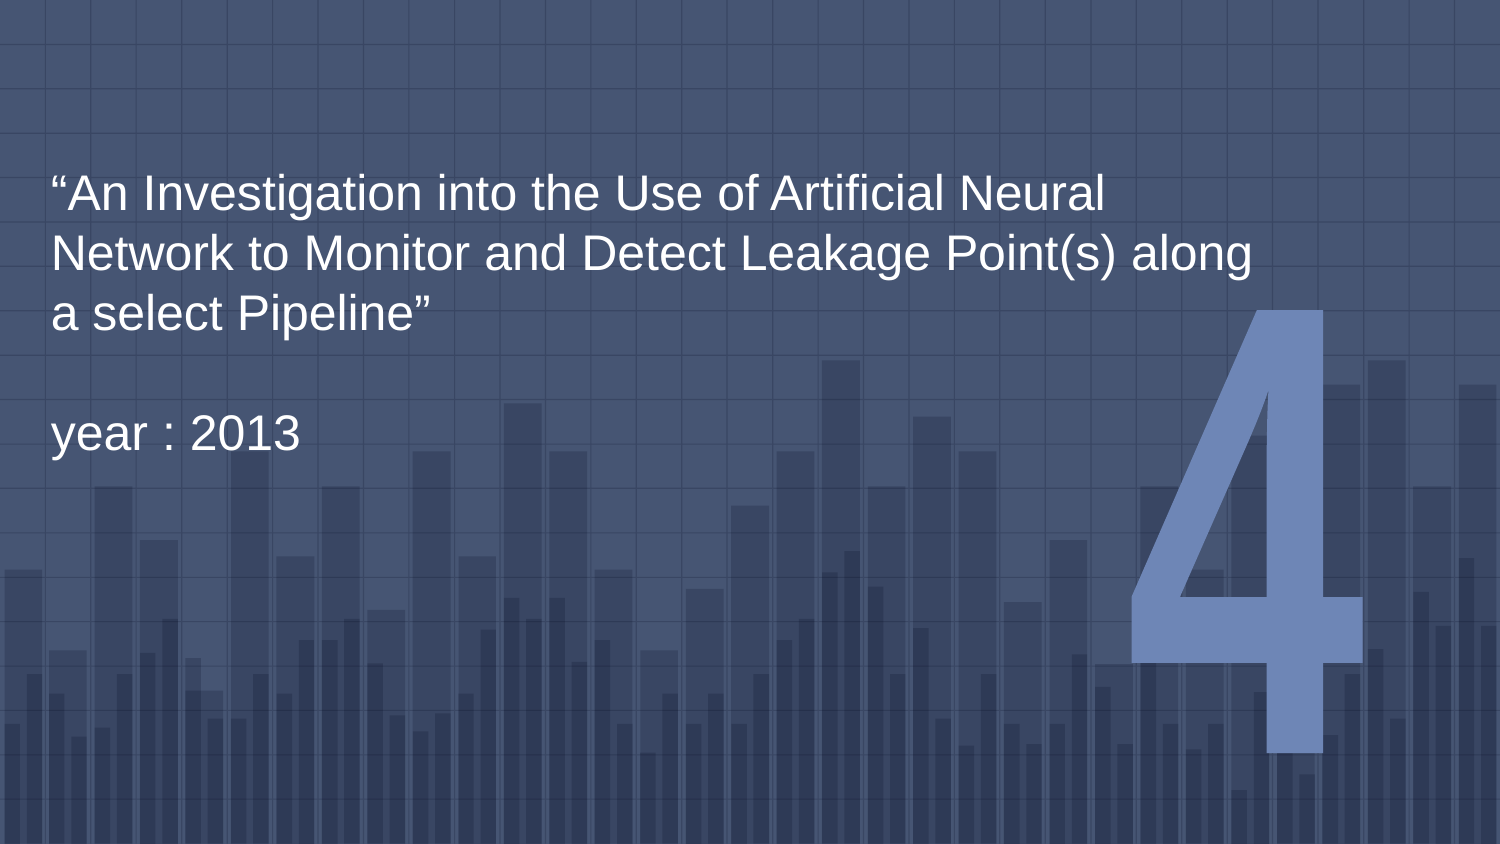

# “An Investigation into the Use of Artificial Neural Network to Monitor and Detect Leakage Point(s) along a select Pipeline” year : 2013
4